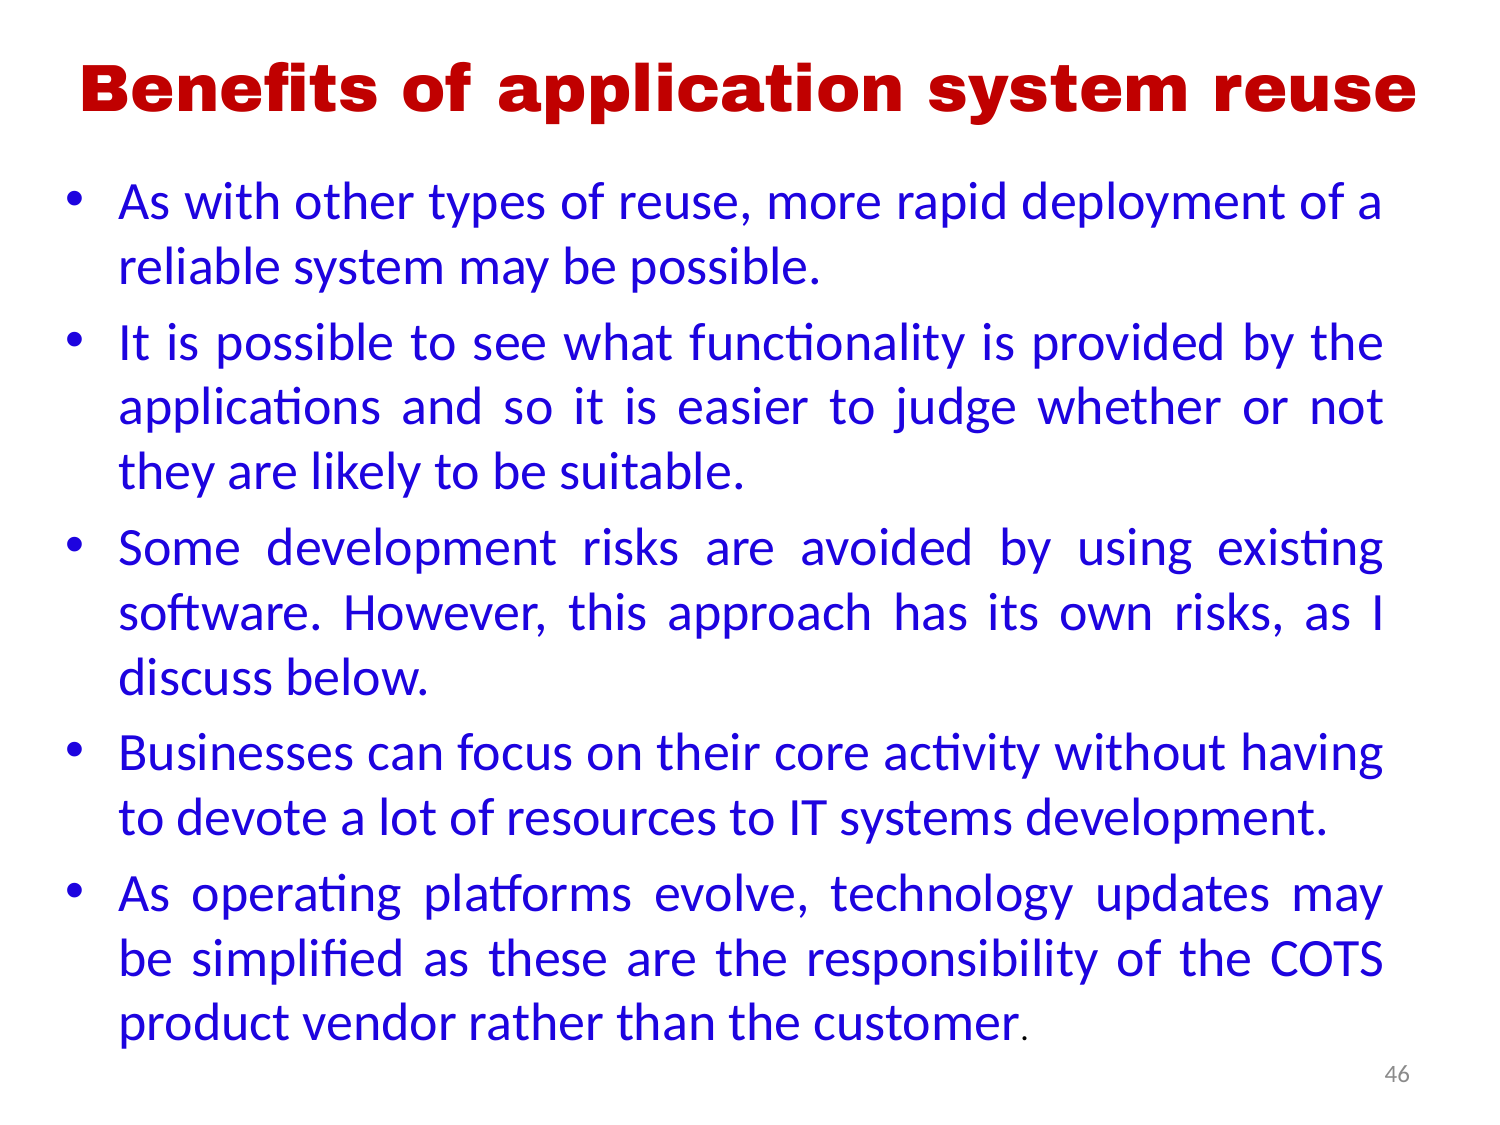

# Benefits of application system reuse
As with other types of reuse, more rapid deployment of a reliable system may be possible.
It is possible to see what functionality is provided by the applications and so it is easier to judge whether or not they are likely to be suitable.
Some development risks are avoided by using existing software. However, this approach has its own risks, as I discuss below.
Businesses can focus on their core activity without having to devote a lot of resources to IT systems development.
As operating platforms evolve, technology updates may be simplified as these are the responsibility of the COTS product vendor rather than the customer.

46